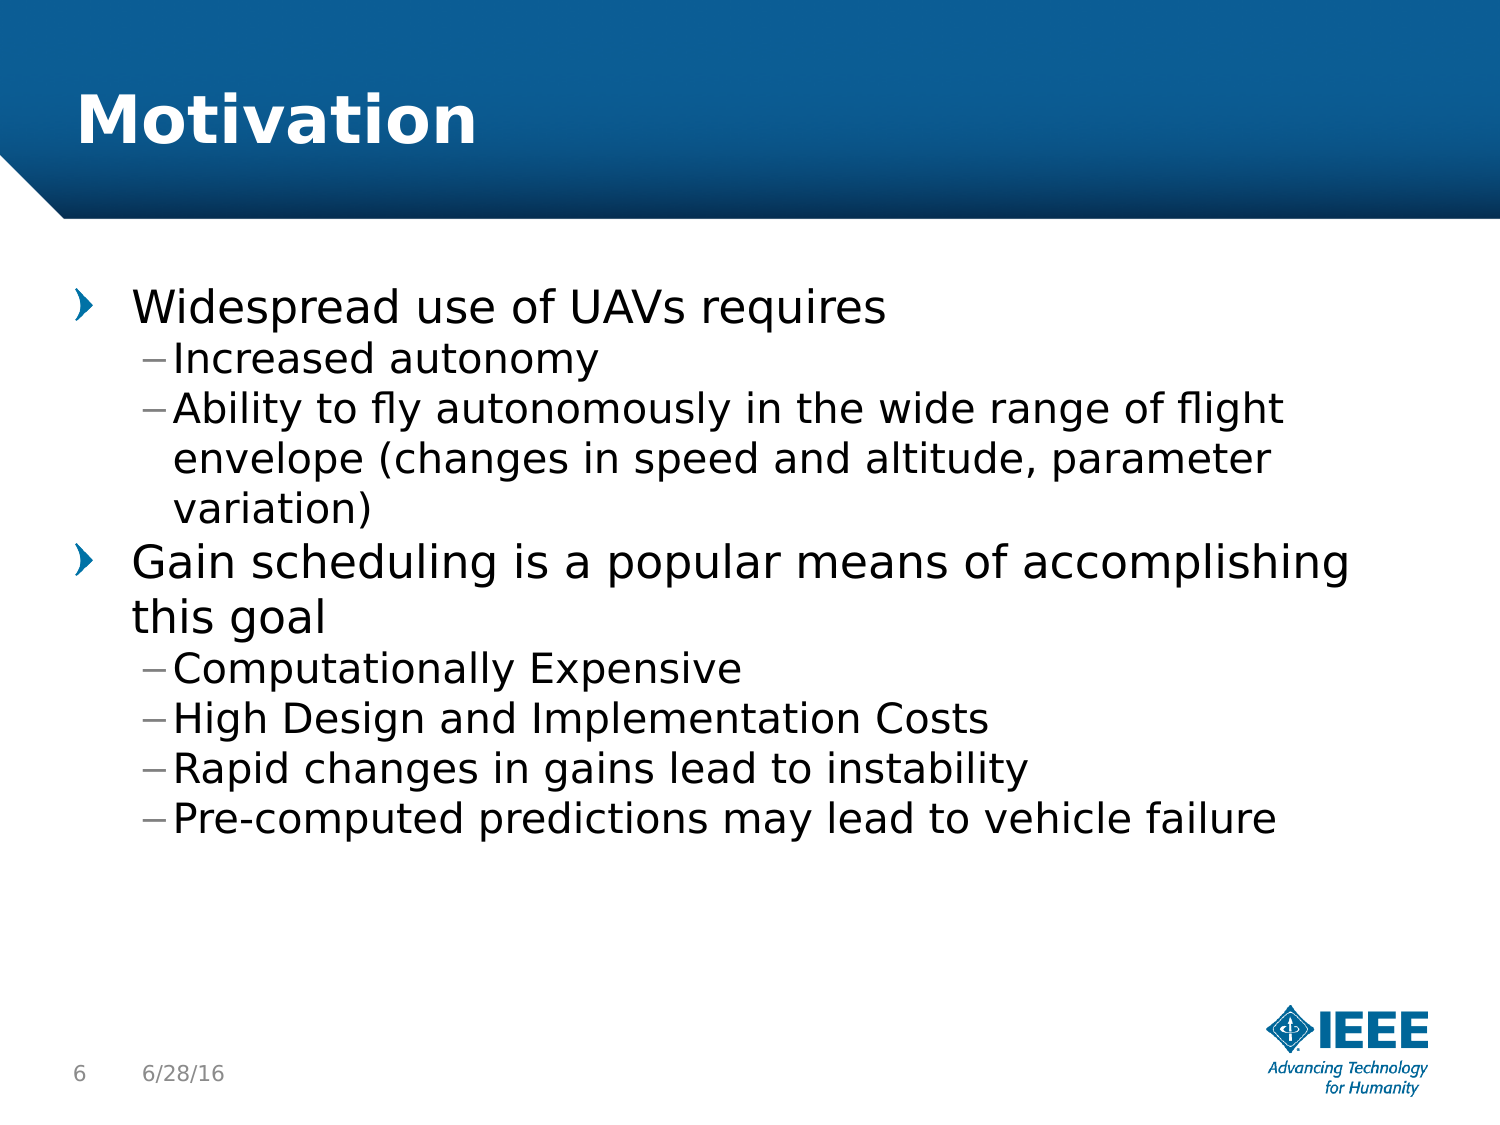

Motivation
Widespread use of UAVs requires
Increased autonomy
Ability to fly autonomously in the wide range of flight envelope (changes in speed and altitude, parameter variation)
Gain scheduling is a popular means of accomplishing this goal
Computationally Expensive
High Design and Implementation Costs
Rapid changes in gains lead to instability
Pre-computed predictions may lead to vehicle failure

6
6/28/16